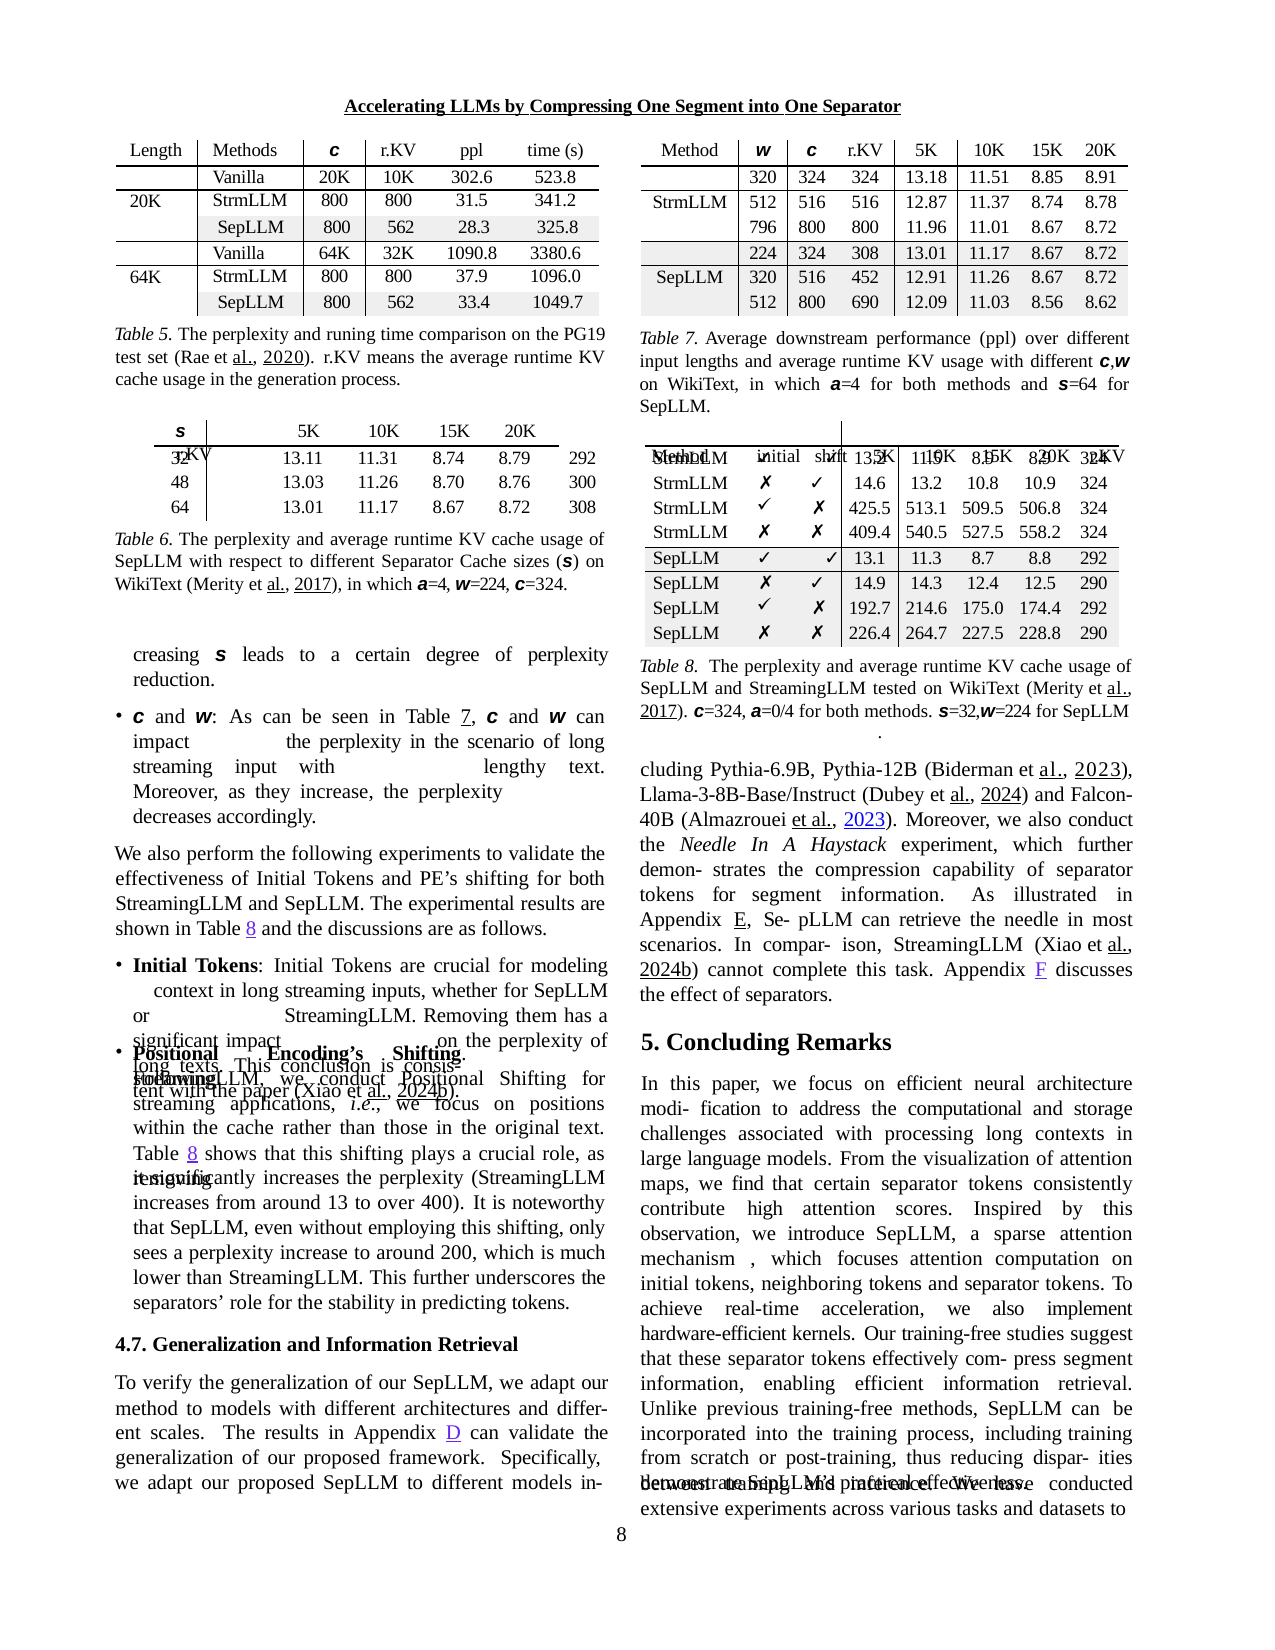

Accelerating LLMs by Compressing One Segment into One Separator
| Length | Methods | c | r.KV | ppl | time (s) |
| --- | --- | --- | --- | --- | --- |
|  | Vanilla | 20K | 10K | 302.6 | 523.8 |
| 20K | StrmLLM | 800 | 800 | 31.5 | 341.2 |
|  | SepLLM | 800 | 562 | 28.3 | 325.8 |
|  | Vanilla | 64K | 32K | 1090.8 | 3380.6 |
| 64K | StrmLLM | 800 | 800 | 37.9 | 1096.0 |
|  | SepLLM | 800 | 562 | 33.4 | 1049.7 |
| Method | w | c | r.KV | 5K | 10K | 15K | 20K |
| --- | --- | --- | --- | --- | --- | --- | --- |
|  | 320 | 324 | 324 | 13.18 | 11.51 | 8.85 | 8.91 |
| StrmLLM | 512 | 516 | 516 | 12.87 | 11.37 | 8.74 | 8.78 |
|  | 796 | 800 | 800 | 11.96 | 11.01 | 8.67 | 8.72 |
|  | 224 | 324 | 308 | 13.01 | 11.17 | 8.67 | 8.72 |
| SepLLM | 320 | 516 | 452 | 12.91 | 11.26 | 8.67 | 8.72 |
|  | 512 | 800 | 690 | 12.09 | 11.03 | 8.56 | 8.62 |
Table 5. The perplexity and runing time comparison on the PG19 test set (Rae et al., 2020). r.KV means the average runtime KV cache usage in the generation process.

s	5K	10K	15K	20K	r.KV
Table 7. Average downstream performance (ppl) over different input lengths and average runtime KV usage with different c,w on WikiText, in which a=4 for both methods and s=64 for SepLLM.

Method	initial shift	5K	10K	15K	20K  r.KV

32	13.11	11.31	8.74	8.79	292
48	13.03	11.26	8.70	8.76	300
64	13.01	11.17	8.67	8.72	308
Table 6. The perplexity and average runtime KV cache usage of SepLLM with respect to different Separator Cache sizes (s) on WikiText (Merity et al., 2017), in which a=4, w=224, c=324.

| StrmLLM | ✓ ✓ | 13.2 | 11.5 | 8.9 | 8.9 | 324 |
| --- | --- | --- | --- | --- | --- | --- |
| StrmLLM | ✗ ✓ | 14.6 | 13.2 | 10.8 | 10.9 | 324 |
| StrmLLM | ✗ | 425.5 | 513.1 | 509.5 | 506.8 | 324 |
| StrmLLM | ✗ ✗ | 409.4 | 540.5 | 527.5 | 558.2 | 324 |
| SepLLM | ✓ ✓ | 13.1 | 11.3 | 8.7 | 8.8 | 292 |
| SepLLM | ✗ ✓ | 14.9 | 14.3 | 12.4 | 12.5 | 290 |
| SepLLM | ✗ | 192.7 | 214.6 | 175.0 | 174.4 | 292 |
| SepLLM | ✗ ✗ | 226.4 | 264.7 | 227.5 | 228.8 | 290 |
creasing s leads to a certain degree of perplexity reduction.
c and w: As can be seen in Table 7, c and w can impact 	the perplexity in the scenario of long streaming input with 	lengthy text. Moreover, as they increase, the perplexity 	decreases accordingly.
We also perform the following experiments to validate the effectiveness of Initial Tokens and PE’s shifting for both StreamingLLM and SepLLM. The experimental results are shown in Table 8 and the discussions are as follows.
Initial Tokens: Initial Tokens are crucial for modeling 	context in long streaming inputs, whether for SepLLM or 	StreamingLLM. Removing them has a significant impact 	on the perplexity of long texts. This conclusion is consis- 	tent with the paper (Xiao et al., 2024b).
Table 8. The perplexity and average runtime KV cache usage of SepLLM and StreamingLLM tested on WikiText (Merity et al., 2017). c=324, a=0/4 for both methods. s=32,w=224 for SepLLM
.
cluding Pythia-6.9B, Pythia-12B (Biderman et al., 2023), Llama-3-8B-Base/Instruct (Dubey et al., 2024) and Falcon- 40B (Almazrouei et al., 2023). Moreover, we also conduct the Needle In A Haystack experiment, which further demon- strates the compression capability of separator tokens for segment information. As illustrated in Appendix E, Se- pLLM can retrieve the needle in most scenarios. In compar- ison, StreamingLLM (Xiao et al., 2024b) cannot complete this task. Appendix F discusses the effect of separators.
5. Concluding Remarks
In this paper, we focus on efficient neural architecture modi- fication to address the computational and storage challenges associated with processing long contexts in large language models. From the visualization of attention maps, we find that certain separator tokens consistently contribute high attention scores. Inspired by this observation, we introduce SepLLM, a sparse attention mechanism , which focuses attention computation on initial tokens, neighboring tokens and separator tokens. To achieve real-time acceleration, we also implement hardware-efficient kernels. Our training-free studies suggest that these separator tokens effectively com- press segment information, enabling efficient information retrieval. Unlike previous training-free methods, SepLLM can be incorporated into the training process, including training from scratch or post-training, thus reducing dispar- ities between training and inference. We have conducted extensive experiments across various tasks and datasets to
Positional	Encoding’s	Shifting.	Following
streamingLLM, we conduct Positional Shifting for streaming applications, i.e., we focus on positions within the cache rather than those in the original text. Table 8 shows that this shifting plays a crucial role, as removing
it significantly increases the perplexity (StreamingLLM increases from around 13 to over 400). It is noteworthy that SepLLM, even without employing this shifting, only sees a perplexity increase to around 200, which is much lower than StreamingLLM. This further underscores the separators’ role for the stability in predicting tokens.
4.7. Generalization and Information Retrieval
To verify the generalization of our SepLLM, we adapt our method to models with different architectures and differ- ent scales.  The results in Appendix D can validate the generalization of our proposed framework. Specifically,
demonstrate SepLLM’s practical effectiveness.
we adapt our proposed SepLLM to different models in-
8